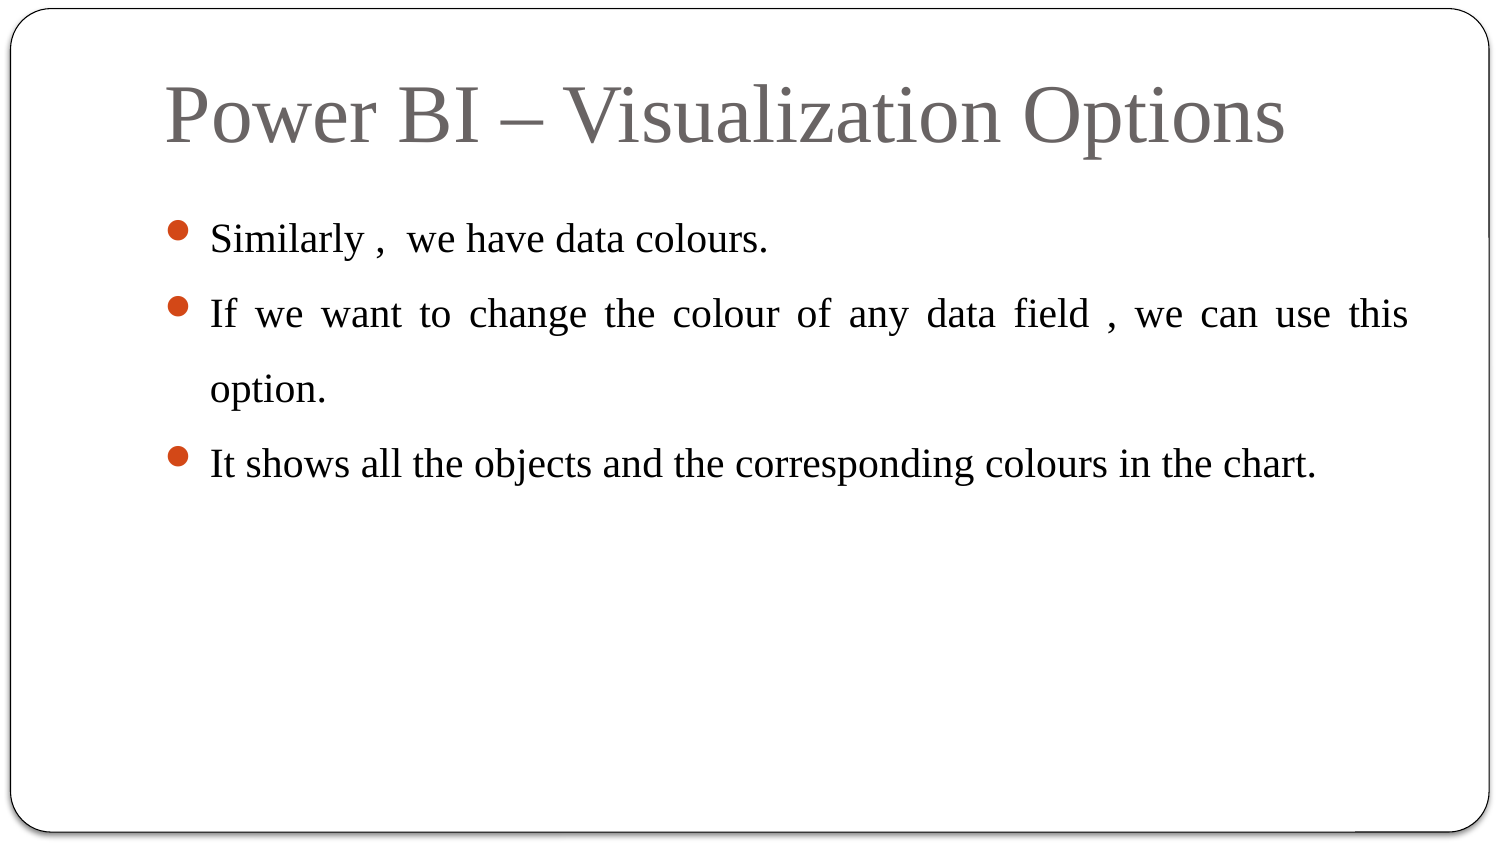

# Power BI – Visualization Options
Similarly ,  we have data colours.
If we want to change the colour of any data field , we can use this option.
It shows all the objects and the corresponding colours in the chart.